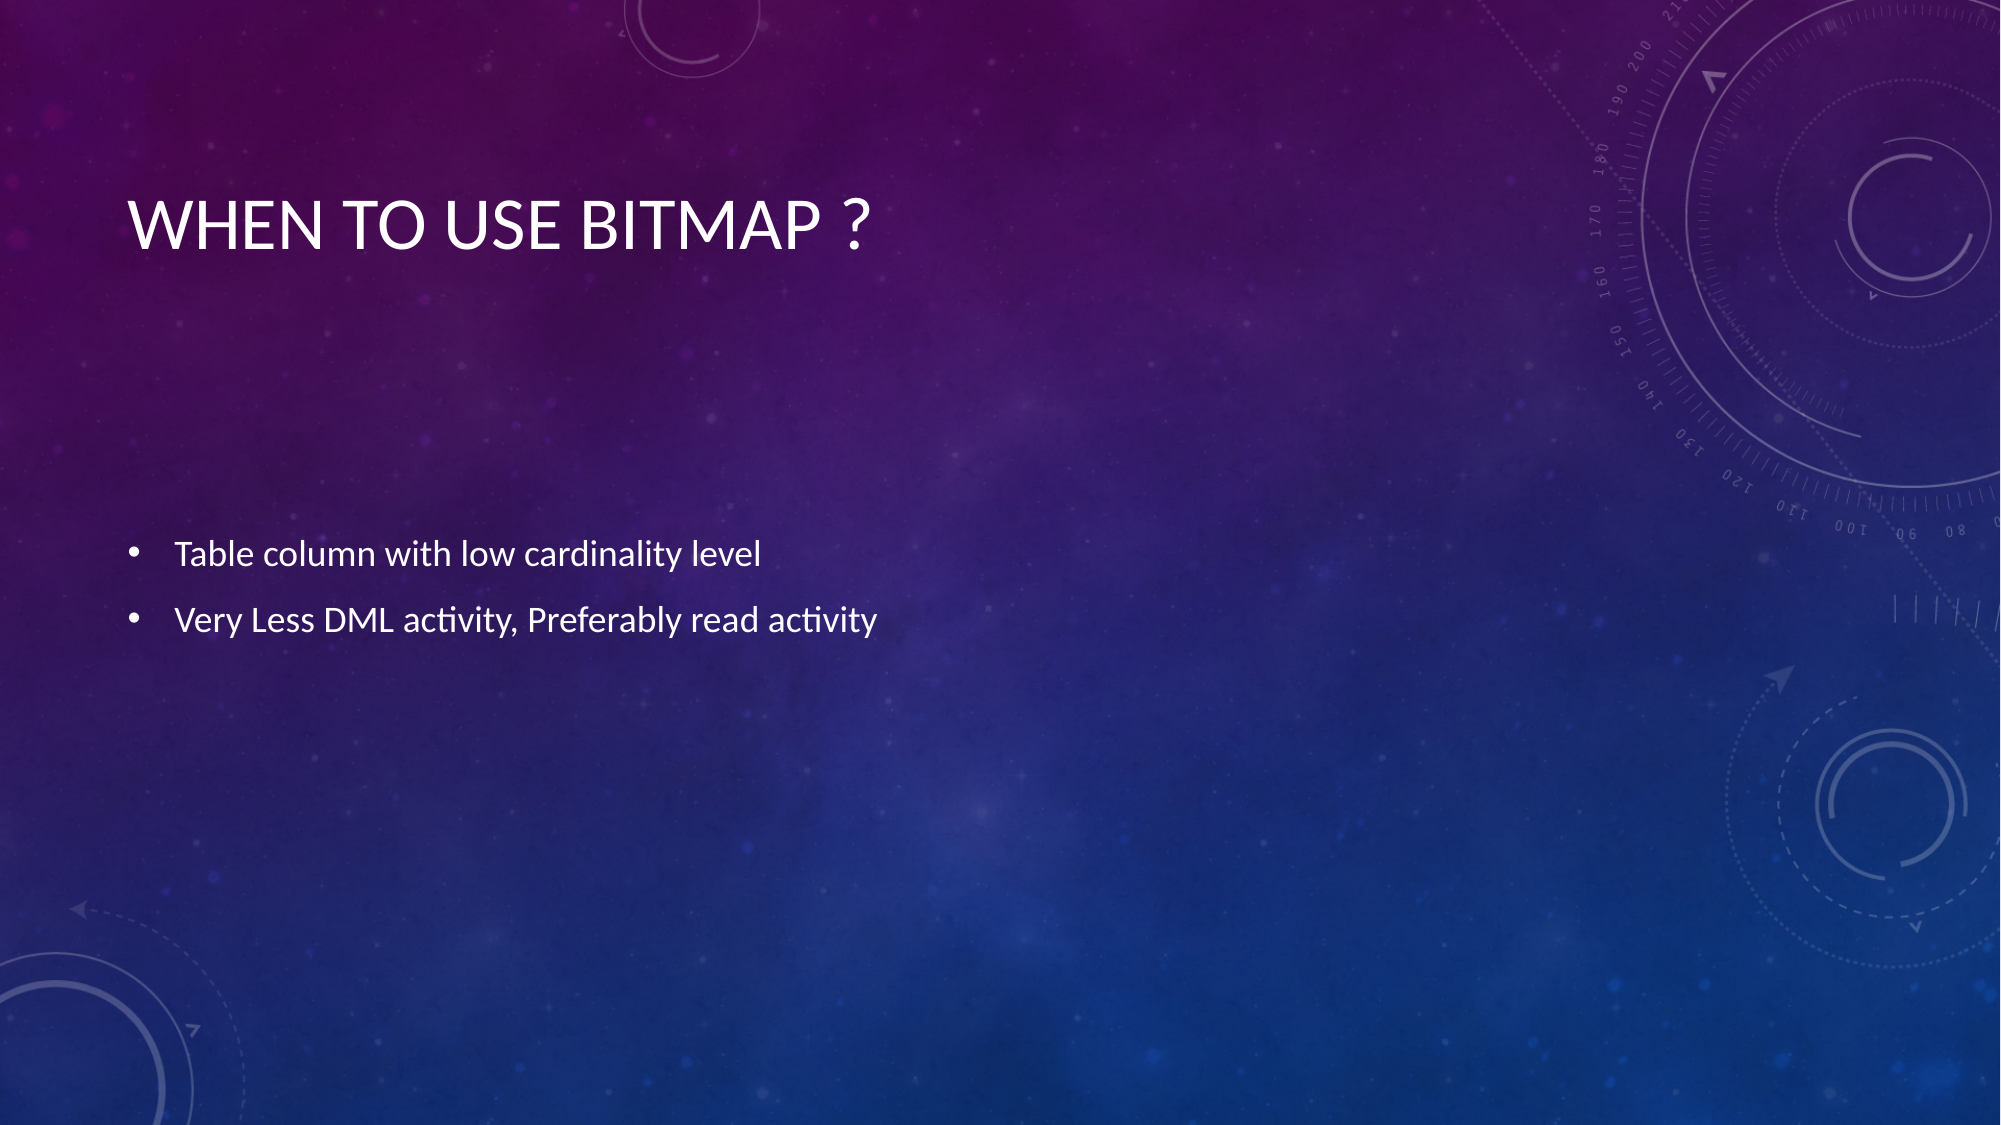

# When to use BITMAP ?
Table column with low cardinality level
Very Less DML activity, Preferably read activity